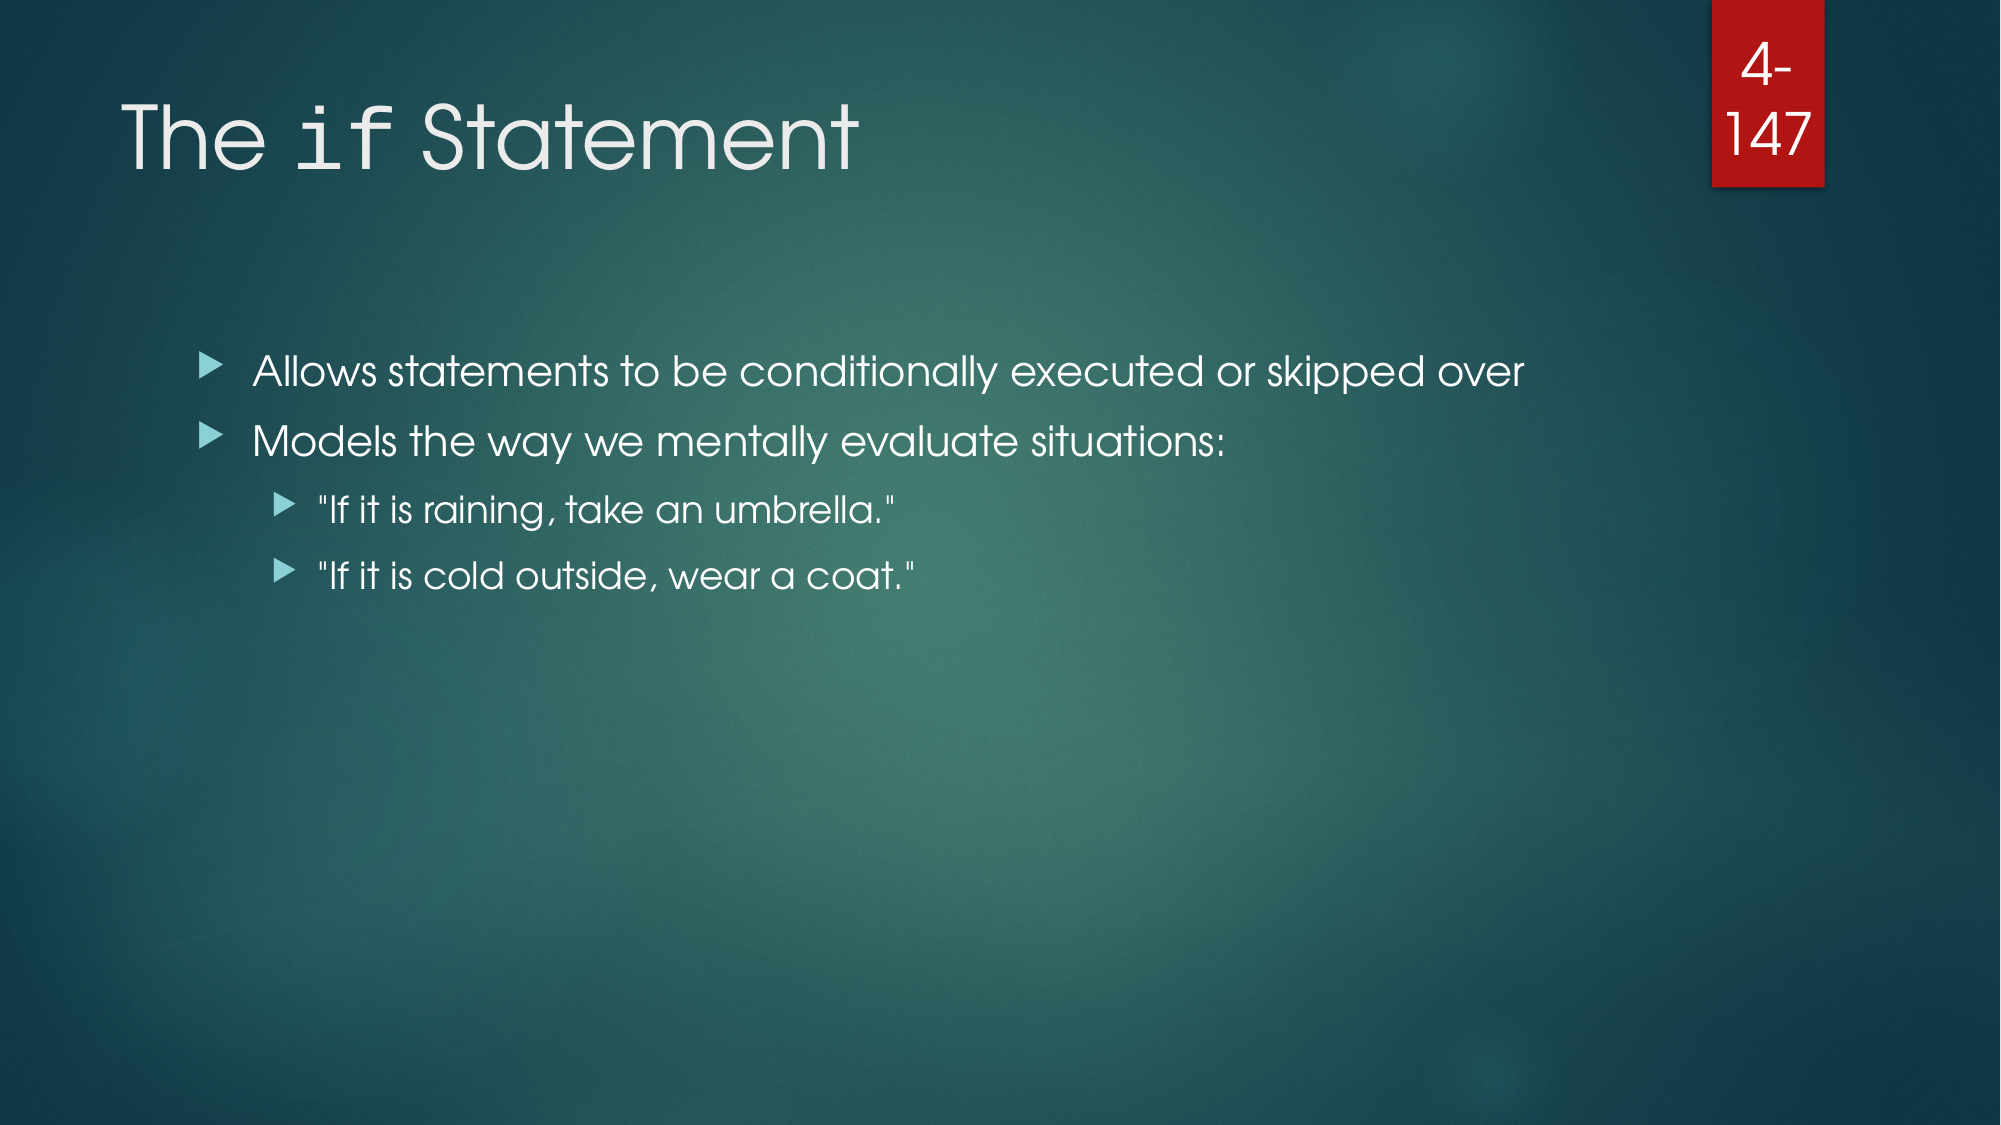

# The if Statement
4-147
Allows statements to be conditionally executed or skipped over
Models the way we mentally evaluate situations:
"If it is raining, take an umbrella."
"If it is cold outside, wear a coat."